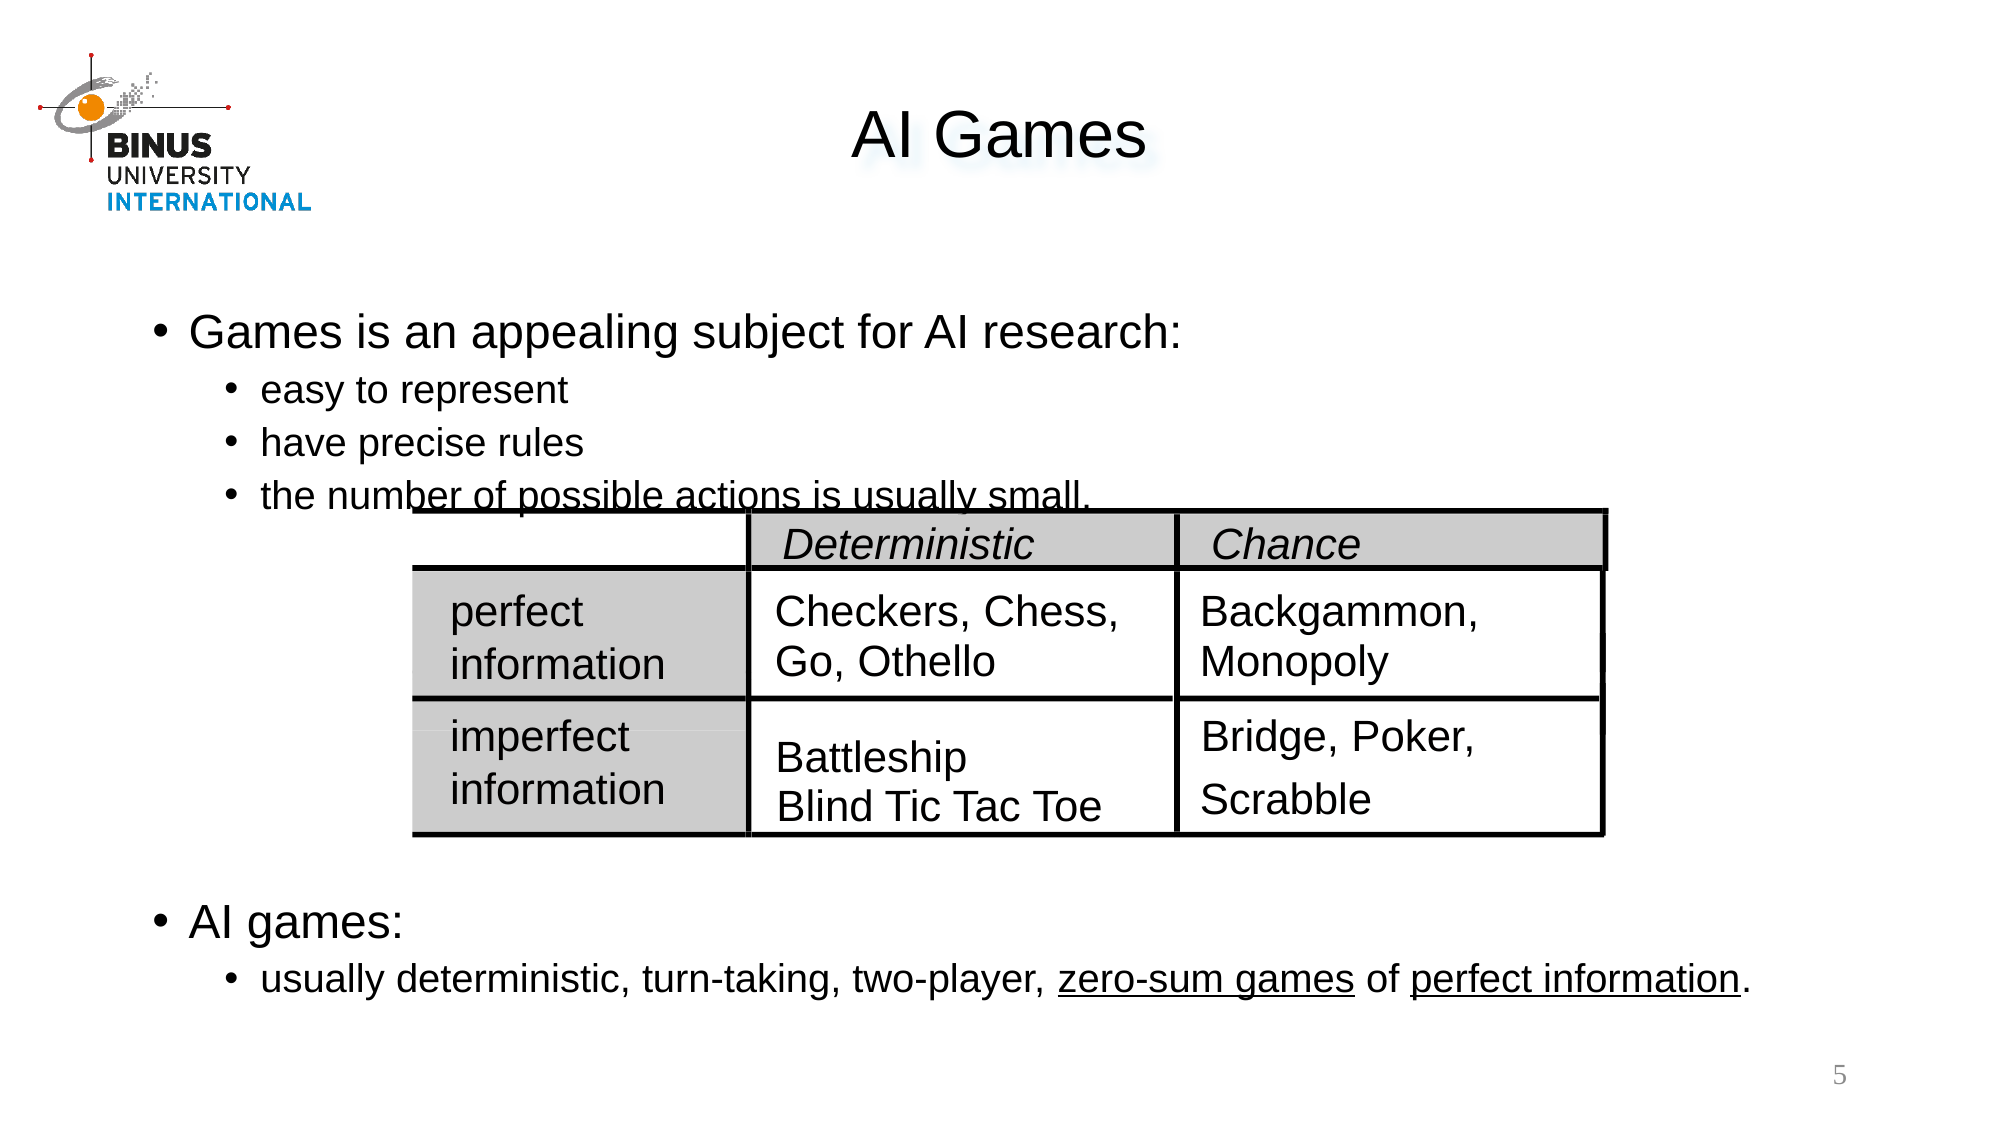

AI Games
Games is an appealing subject for AI research:
easy to represent
have precise rules
the number of possible actions is usually small.

AI games:
usually deterministic, turn-taking, two-player, zero-sum games of perfect information.

 Deterministic
 Chance

perfect information
Checkers, Chess,
Backgammon,

Go, Othello
Monopoly

imperfect information
Bridge, Poker,

Scrabble

Battleship
Blind Tic Tac Toe
5